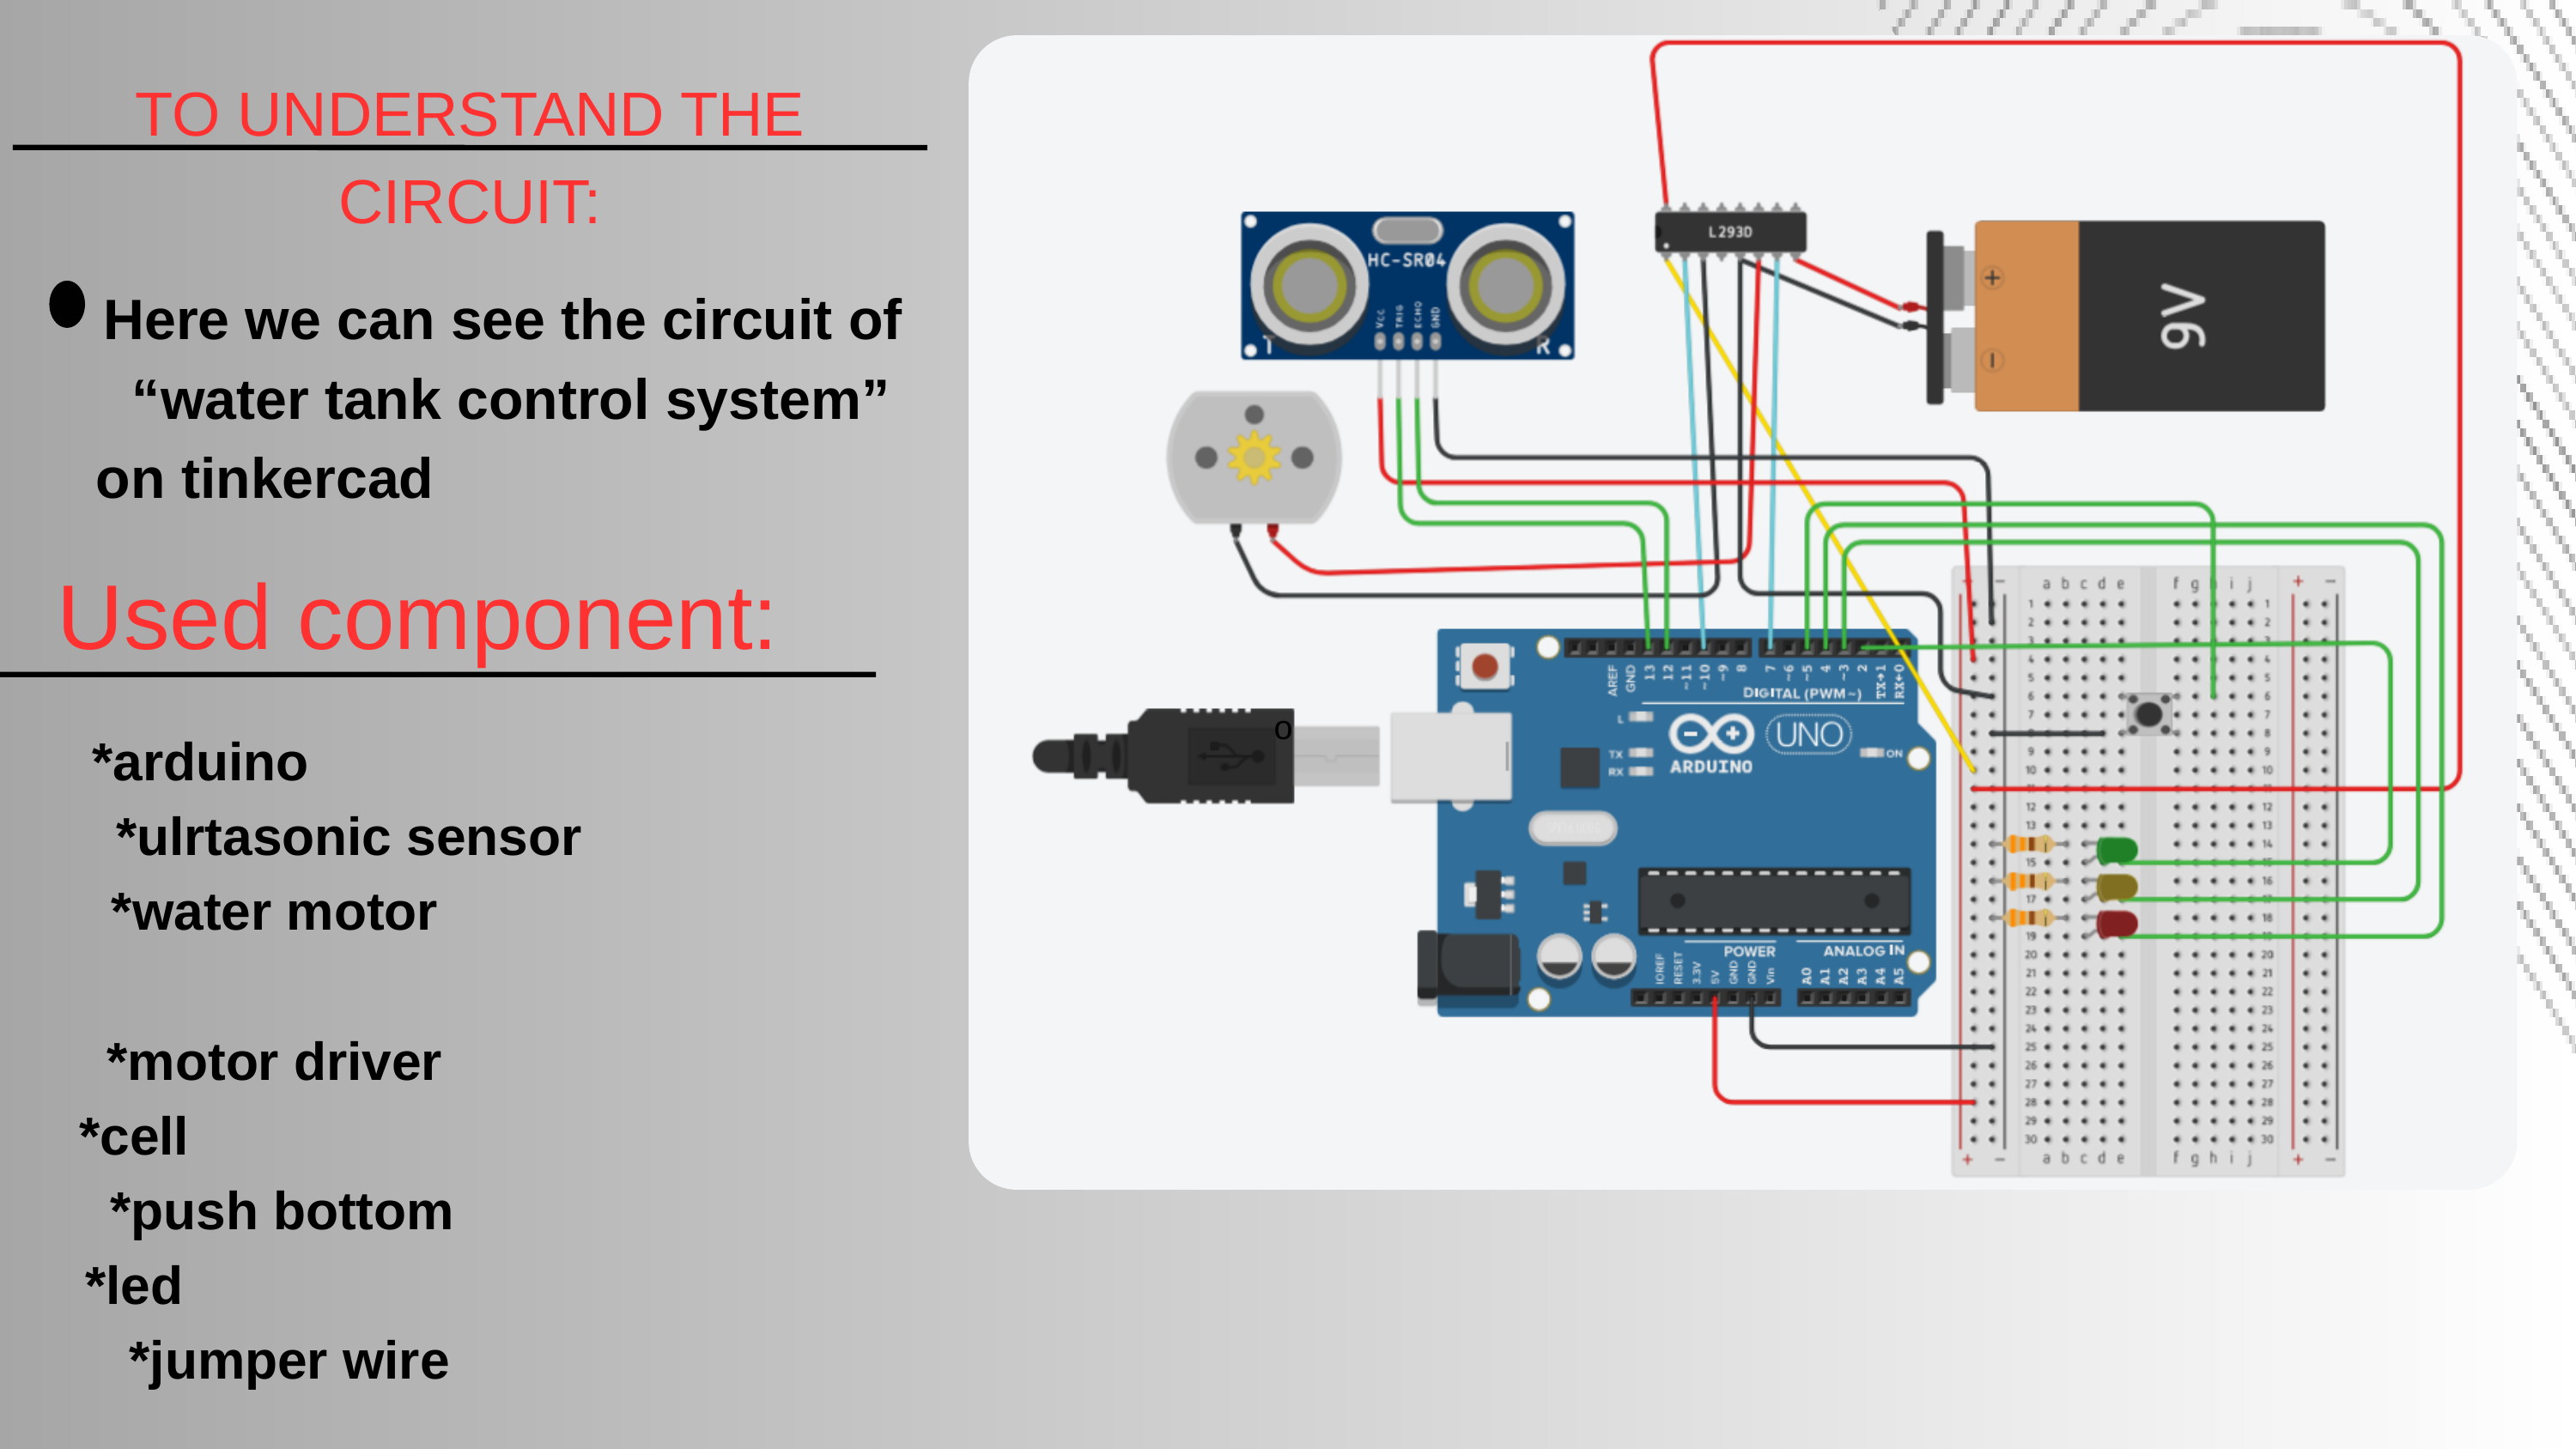

TO UNDERSTAND THE CIRCUIT:

Here we can see the circuit of
“water tank control system”
on tinkercad

Used component:

o
*arduino
   *ulrtasonic sensor
    *water motor
*motor driver
*cell
*push bottom
*led
     *jumper wire